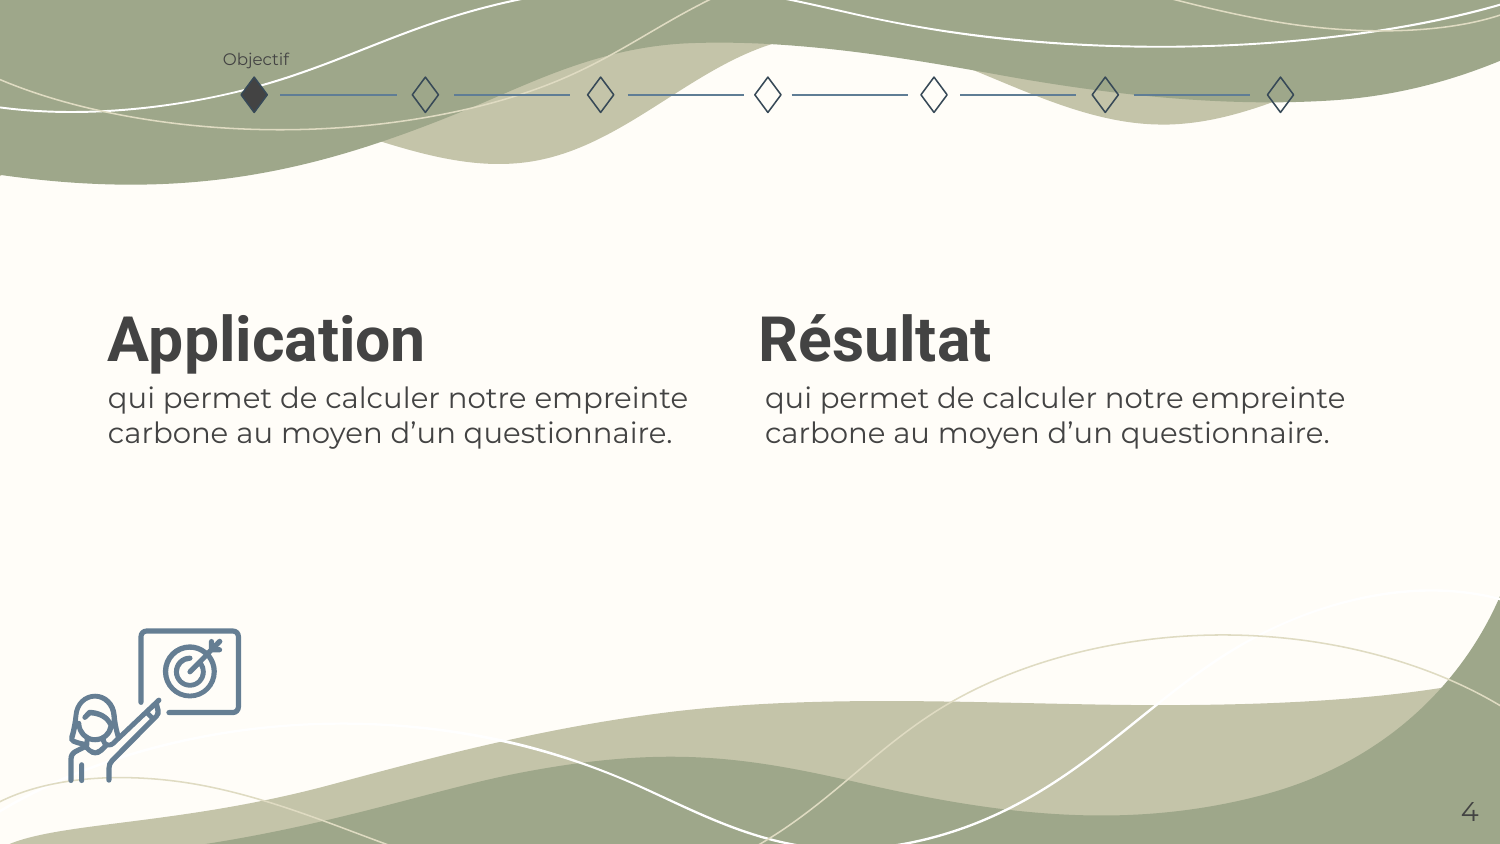

Objectif

# Application
Résultat
qui permet de calculer notre empreinte carbone au moyen d’un questionnaire.
qui permet de calculer notre empreinte carbone au moyen d’un questionnaire.

4